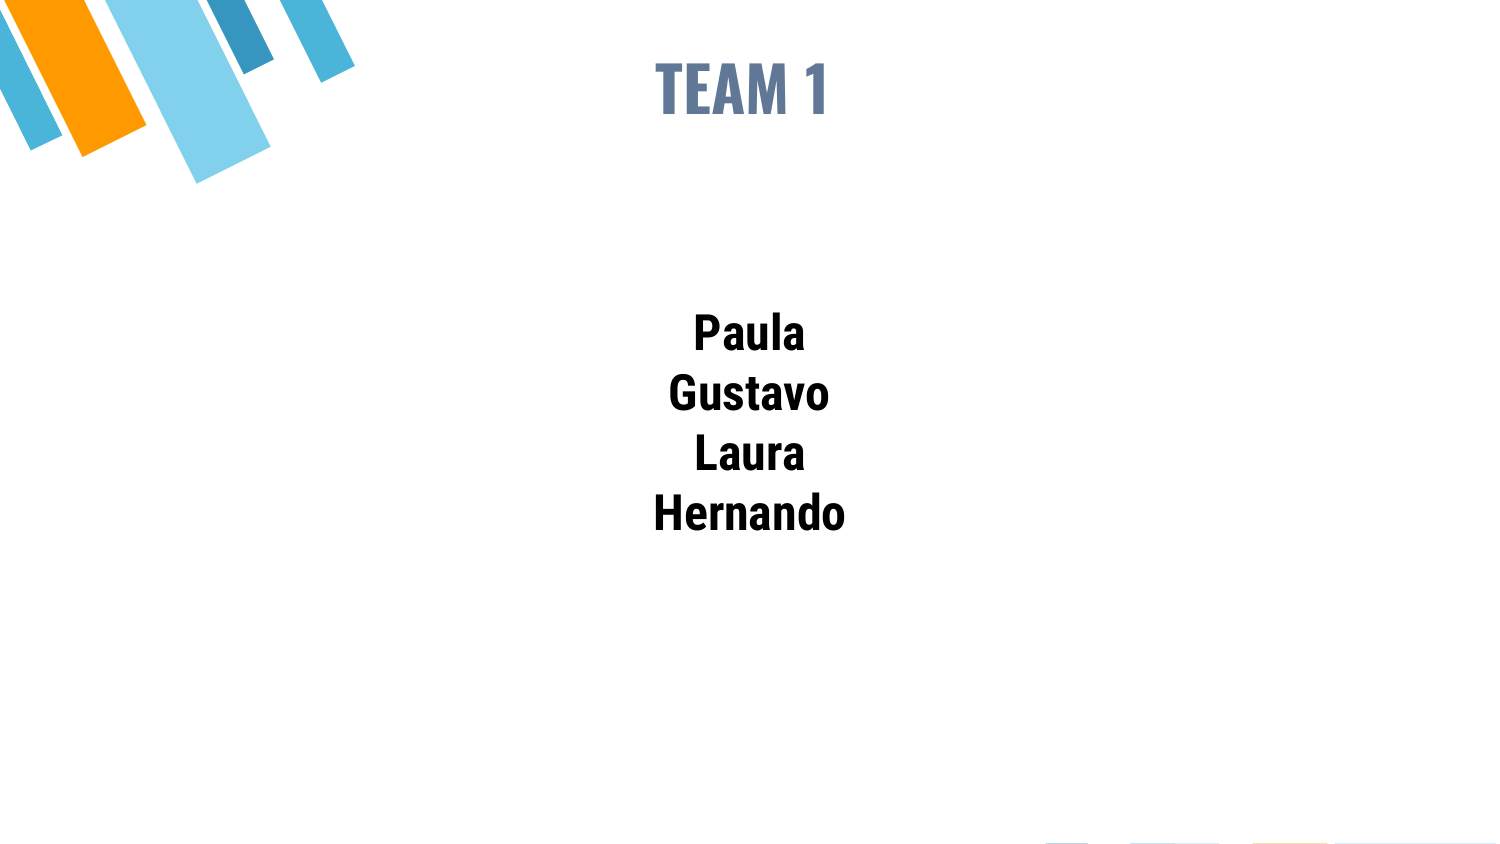

# TEAM 1

Paula
Gustavo
Laura
Hernando